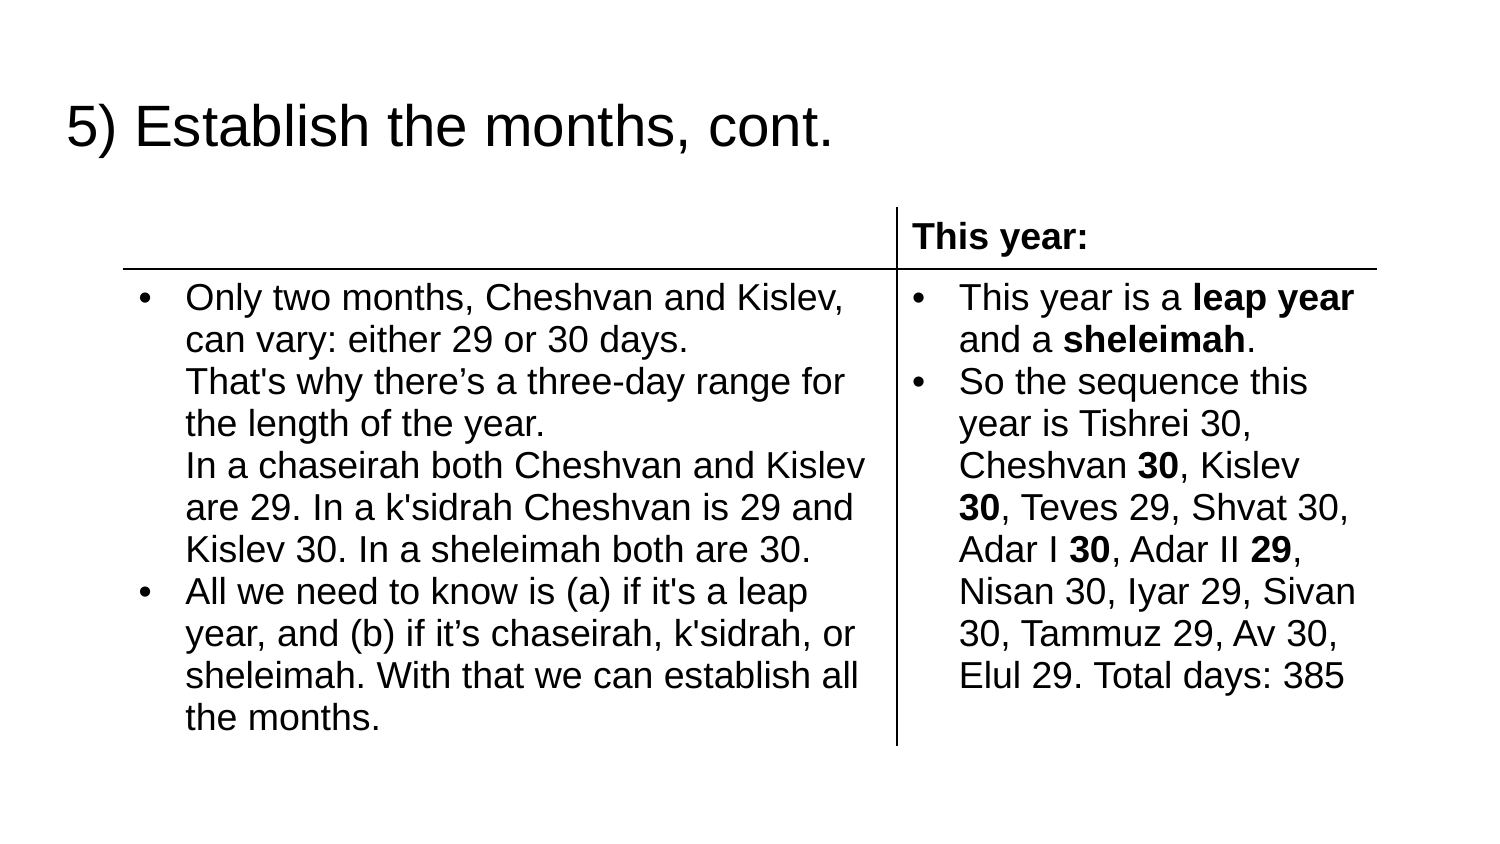

# 5) Establish the months, cont.
|  | This year: |
| --- | --- |
| Only two months, Cheshvan and Kislev, can vary: either 29 or 30 days. That's why there’s a three-day range for the length of the year. In a chaseirah both Cheshvan and Kislev are 29. In a k'sidrah Cheshvan is 29 and Kislev 30. In a sheleimah both are 30. All we need to know is (a) if it's a leap year, and (b) if it’s chaseirah, k'sidrah, or sheleimah. With that we can establish all the months. | This year is a leap year and a sheleimah. So the sequence this year is Tishrei 30, Cheshvan 30, Kislev 30, Teves 29, Shvat 30, Adar I 30, Adar II 29, Nisan 30, Iyar 29, Sivan 30, Tammuz 29, Av 30, Elul 29. Total days: 385 |